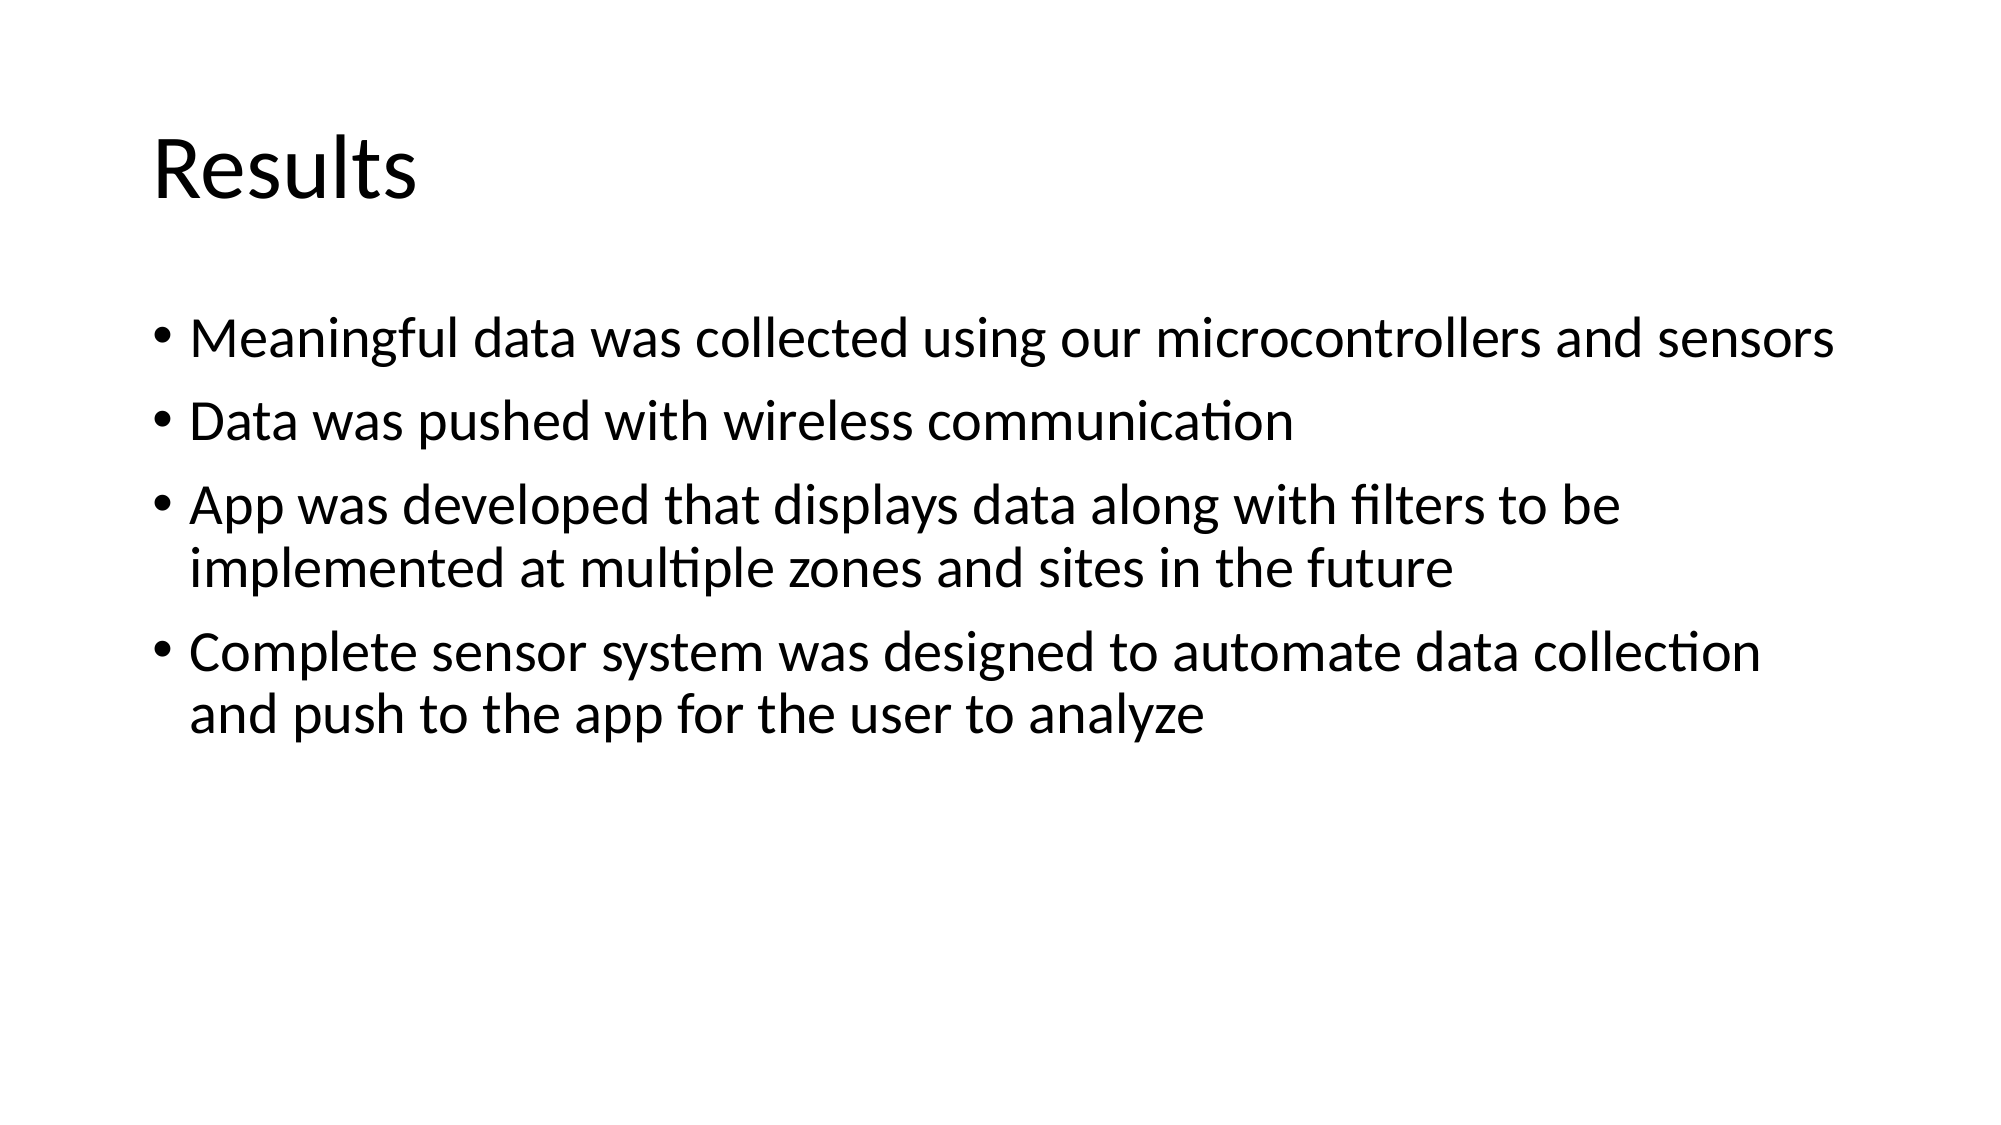

# Results
Meaningful data was collected using our microcontrollers and sensors
Data was pushed with wireless communication
App was developed that displays data along with filters to be implemented at multiple zones and sites in the future
Complete sensor system was designed to automate data collection and push to the app for the user to analyze